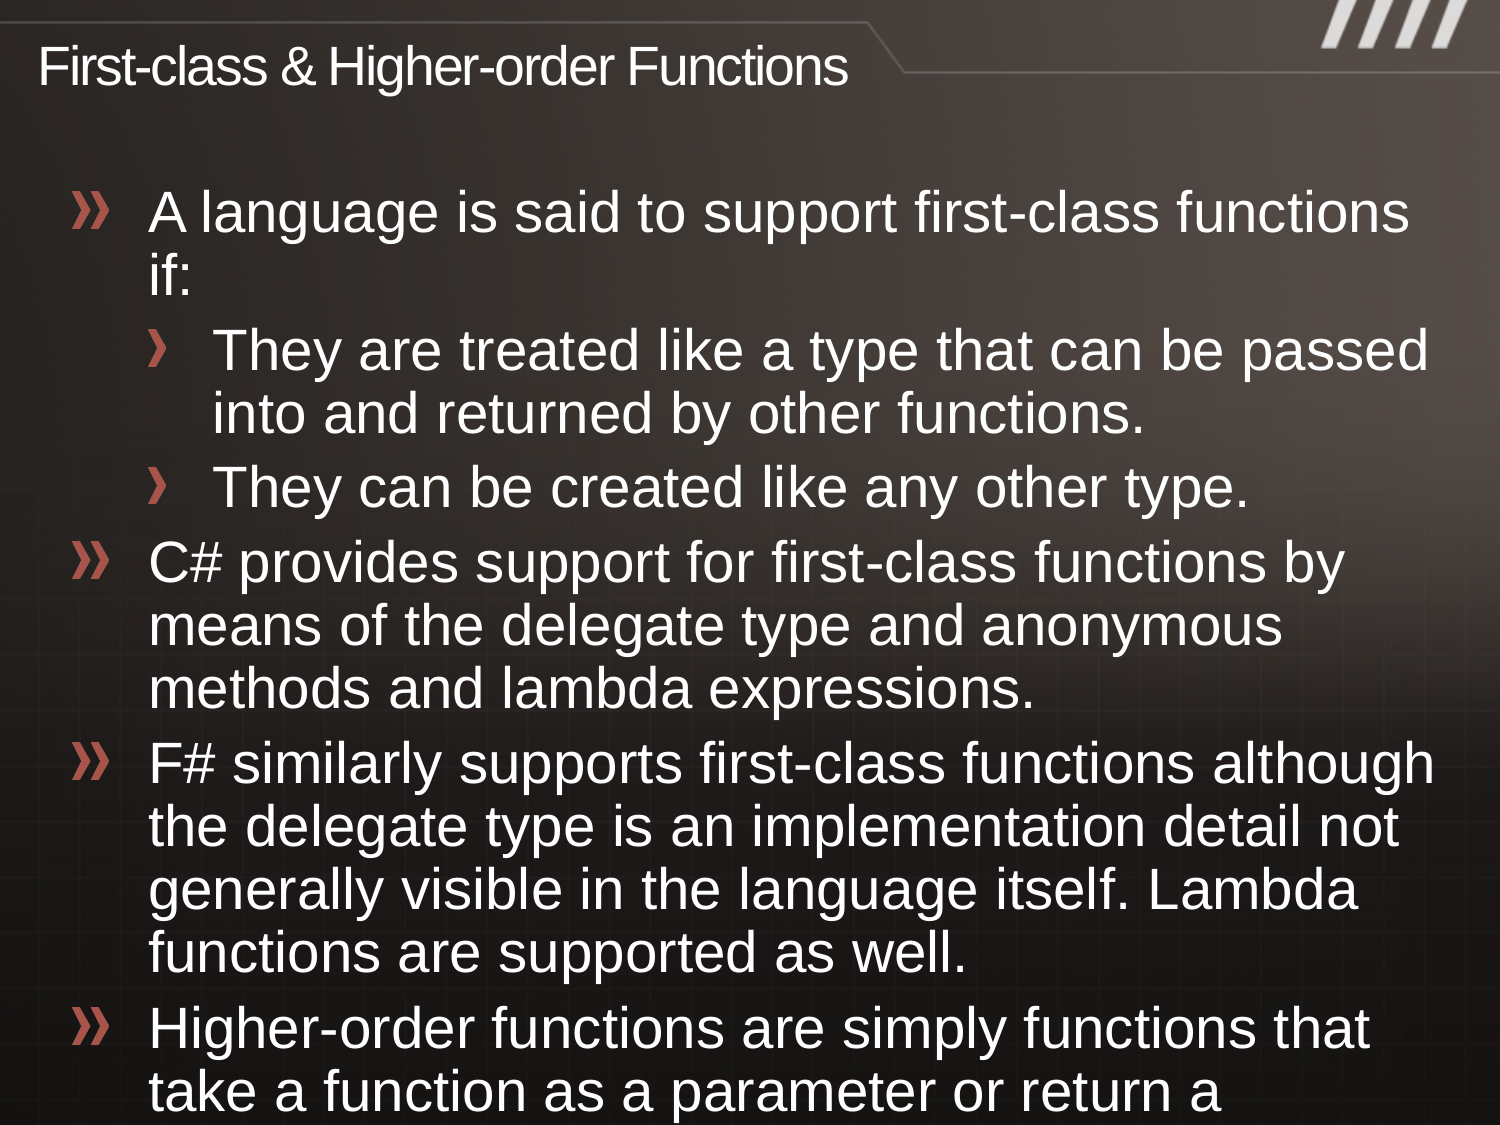

# First-class & Higher-order Functions
A language is said to support first-class functions if:
They are treated like a type that can be passed into and returned by other functions.
They can be created like any other type.
C# provides support for first-class functions by means of the delegate type and anonymous methods and lambda expressions.
F# similarly supports first-class functions although the delegate type is an implementation detail not generally visible in the language itself. Lambda functions are supported as well.
Higher-order functions are simply functions that take a function as a parameter or return a function.